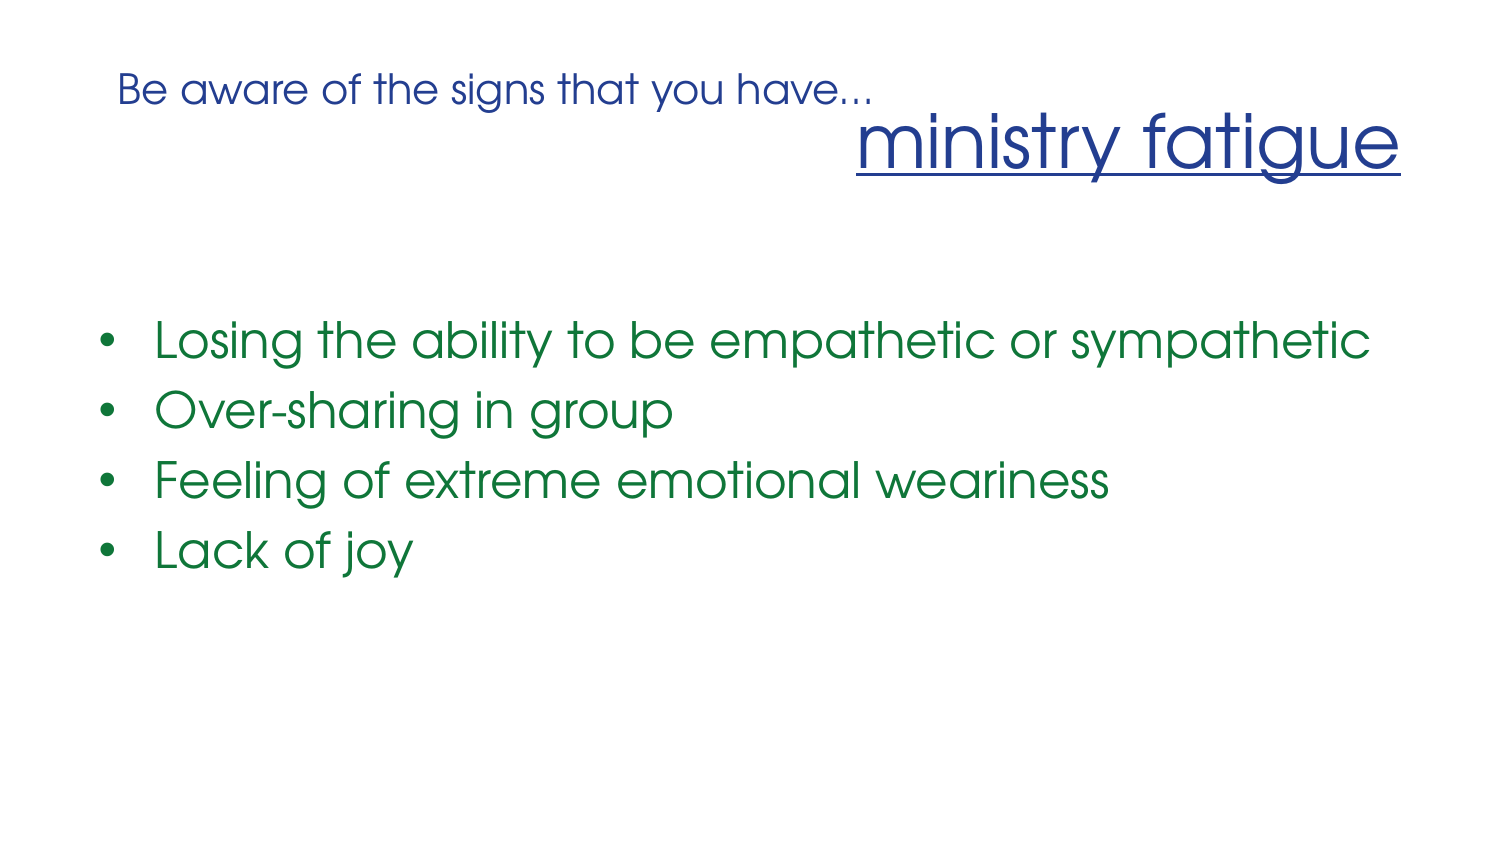

# Be aware of the signs that you have…
ministry fatigue
Losing the ability to be empathetic or sympathetic
Over-sharing in group
Feeling of extreme emotional weariness
Lack of joy